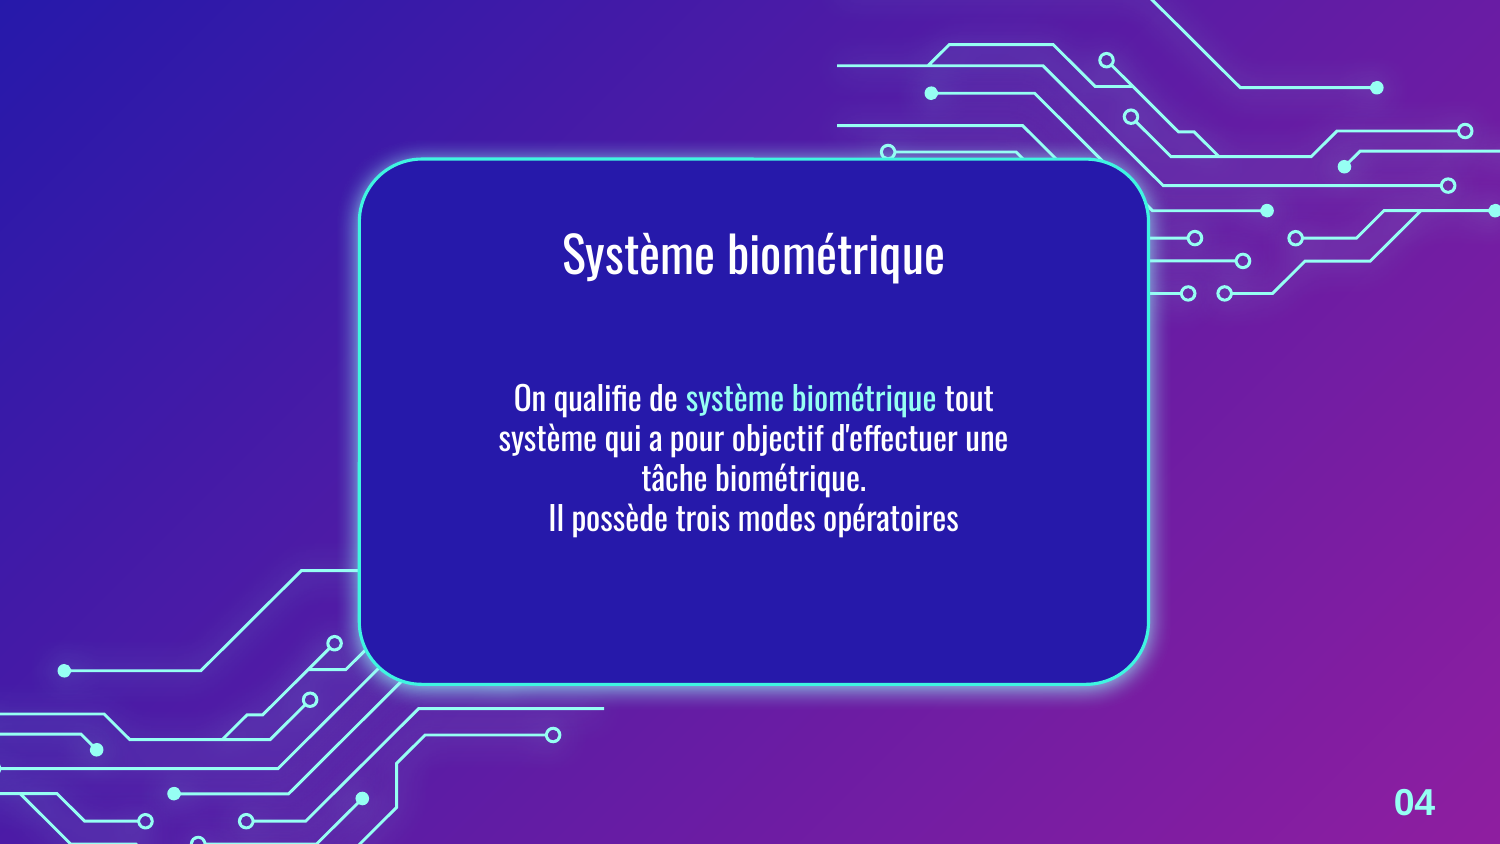

# Système biométrique
On qualifie de système biométrique tout système qui a pour objectif d'effectuer une tâche biométrique.
Il possède trois modes opératoires

04